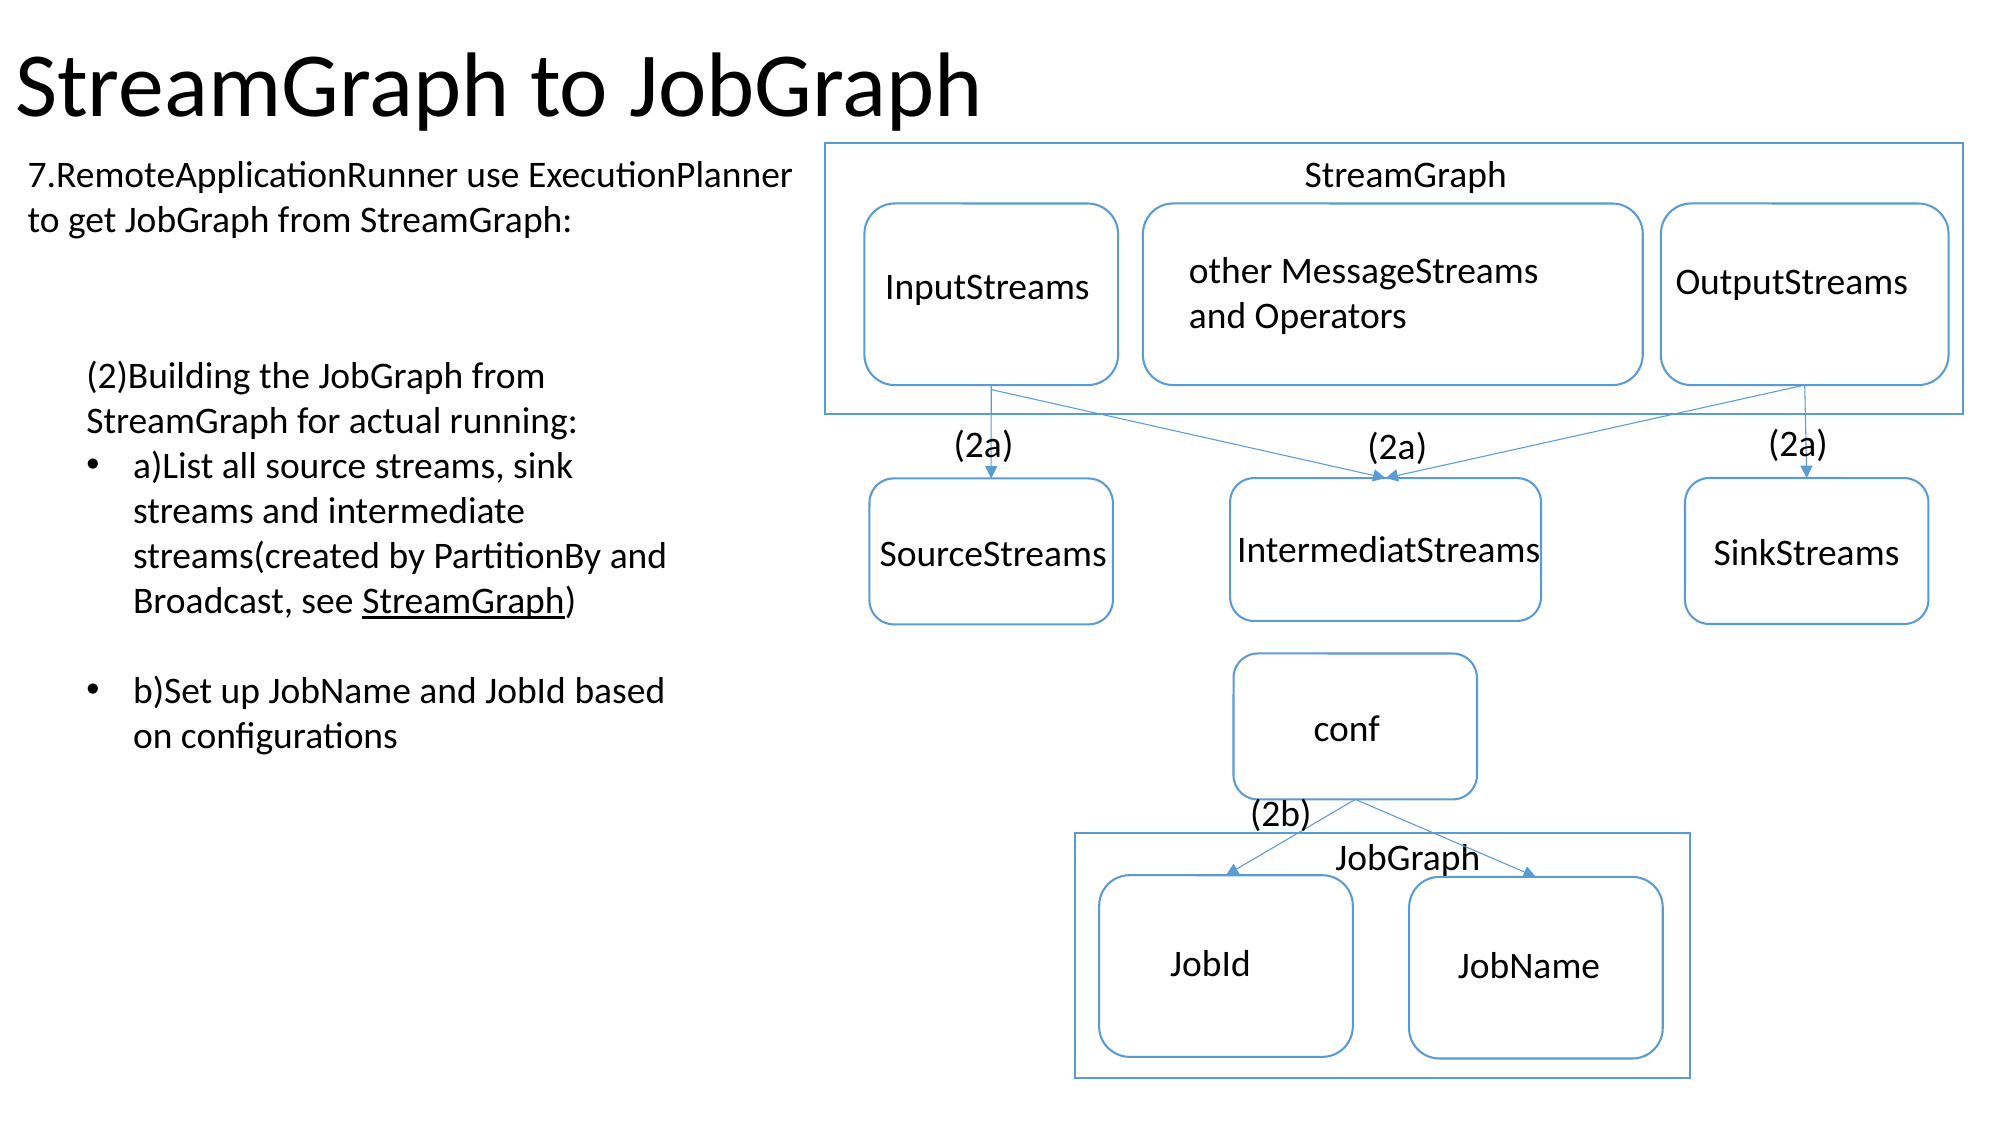

# StreamGraph to JobGraph
7.RemoteApplicationRunner use ExecutionPlanner to get JobGraph from StreamGraph:

StreamGraph

other MessageStreams and Operators
OutputStreams
InputStreams
(2)Building the JobGraph from StreamGraph for actual running:
a)List all source streams, sink streams and intermediate streams(created by PartitionBy and Broadcast, see StreamGraph)

b)Set up JobName and JobId based on configurations
(2a)
(2a)
(2a)

IntermediatStreams
SinkStreams
SourceStreams

conf
(2b)
JobGraph

JobId
JobName